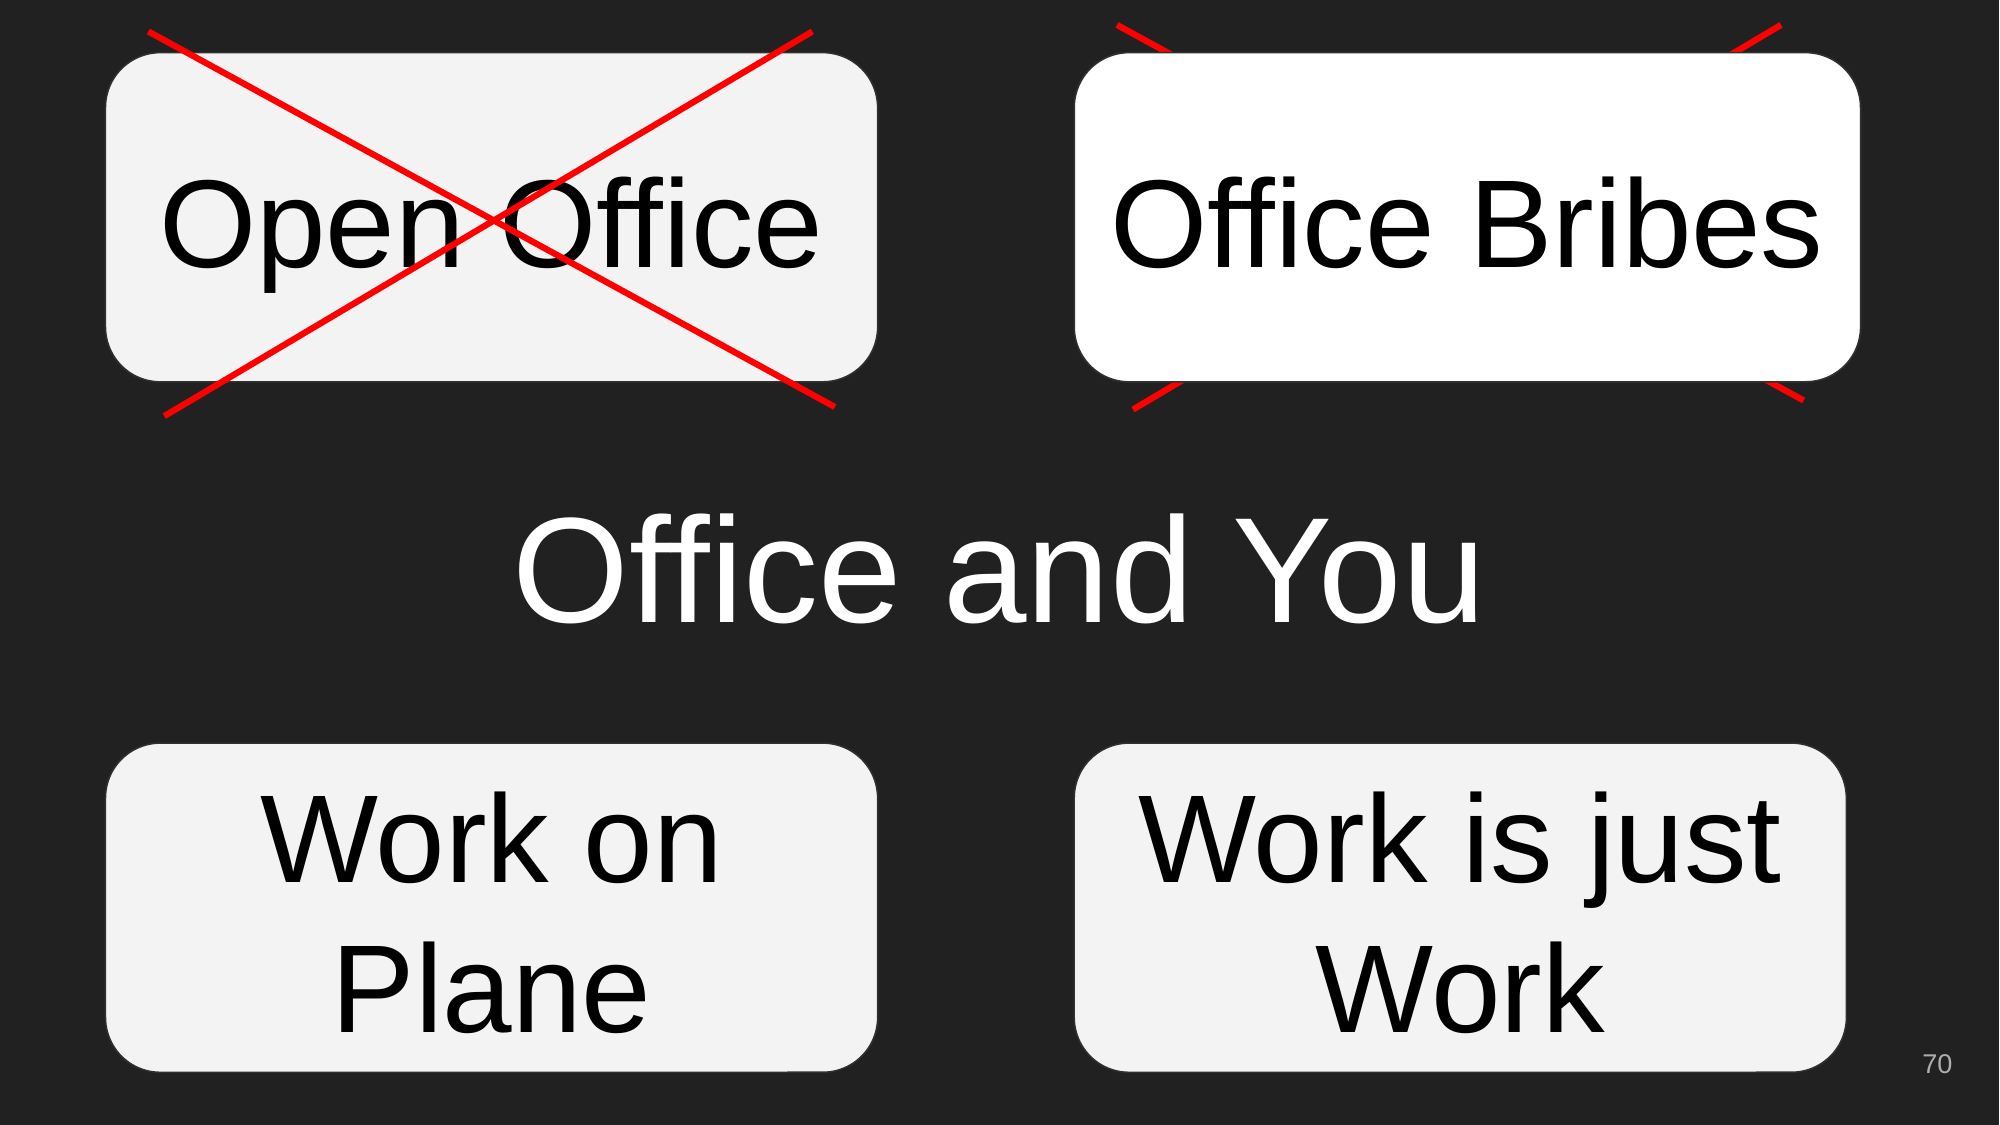

Open Office
Office Perks
Office Bribes
# Office and You
Work on Plane
Work is just Work
70